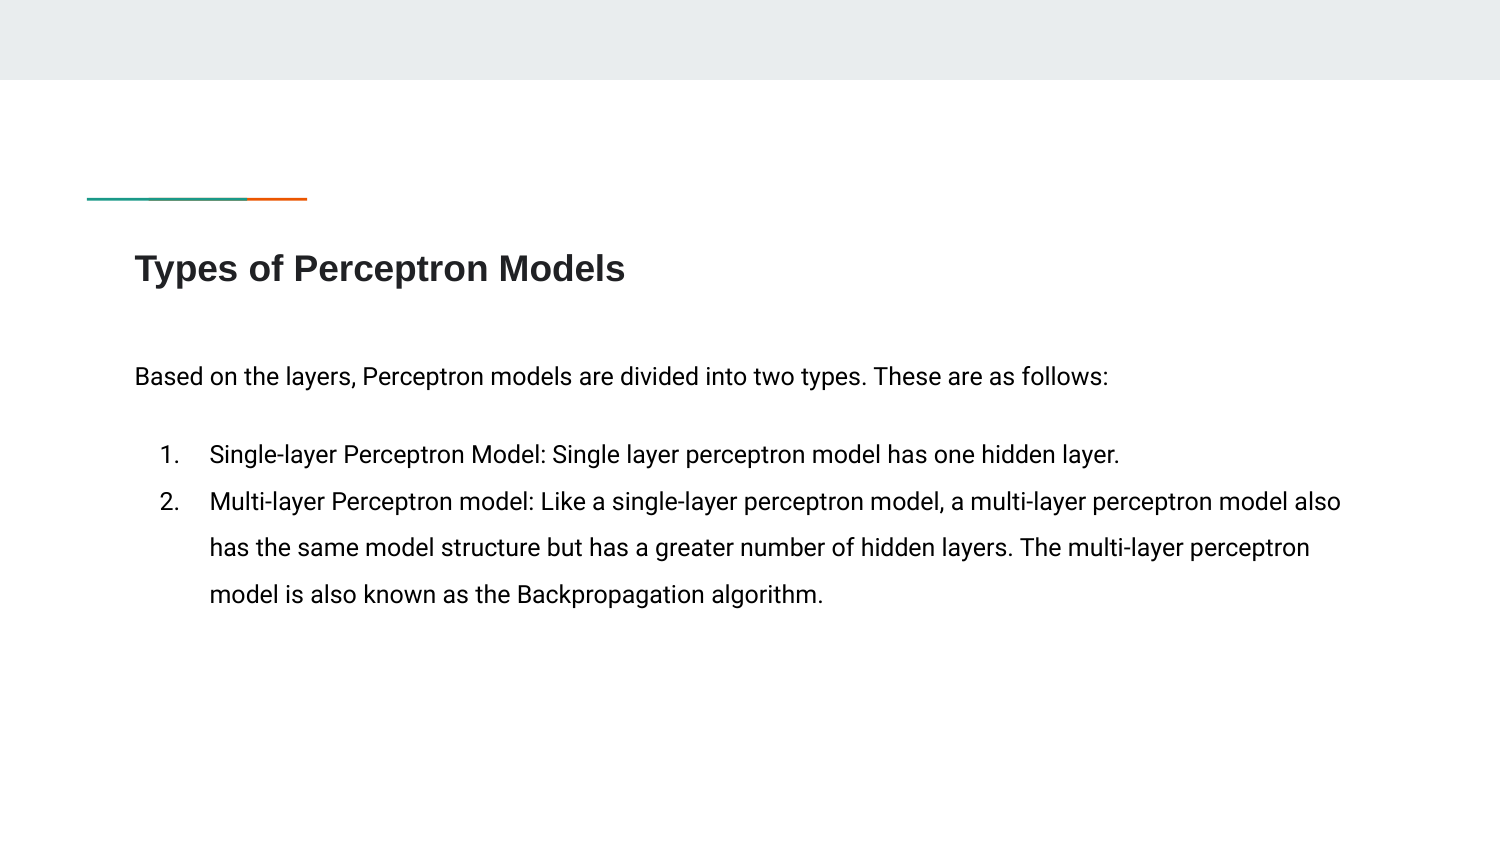

# Types of Perceptron Models

Based on the layers, Perceptron models are divided into two types. These are as follows:
Single-layer Perceptron Model: Single layer perceptron model has one hidden layer.
Multi-layer Perceptron model: Like a single-layer perceptron model, a multi-layer perceptron model also has the same model structure but has a greater number of hidden layers. The multi-layer perceptron model is also known as the Backpropagation algorithm.